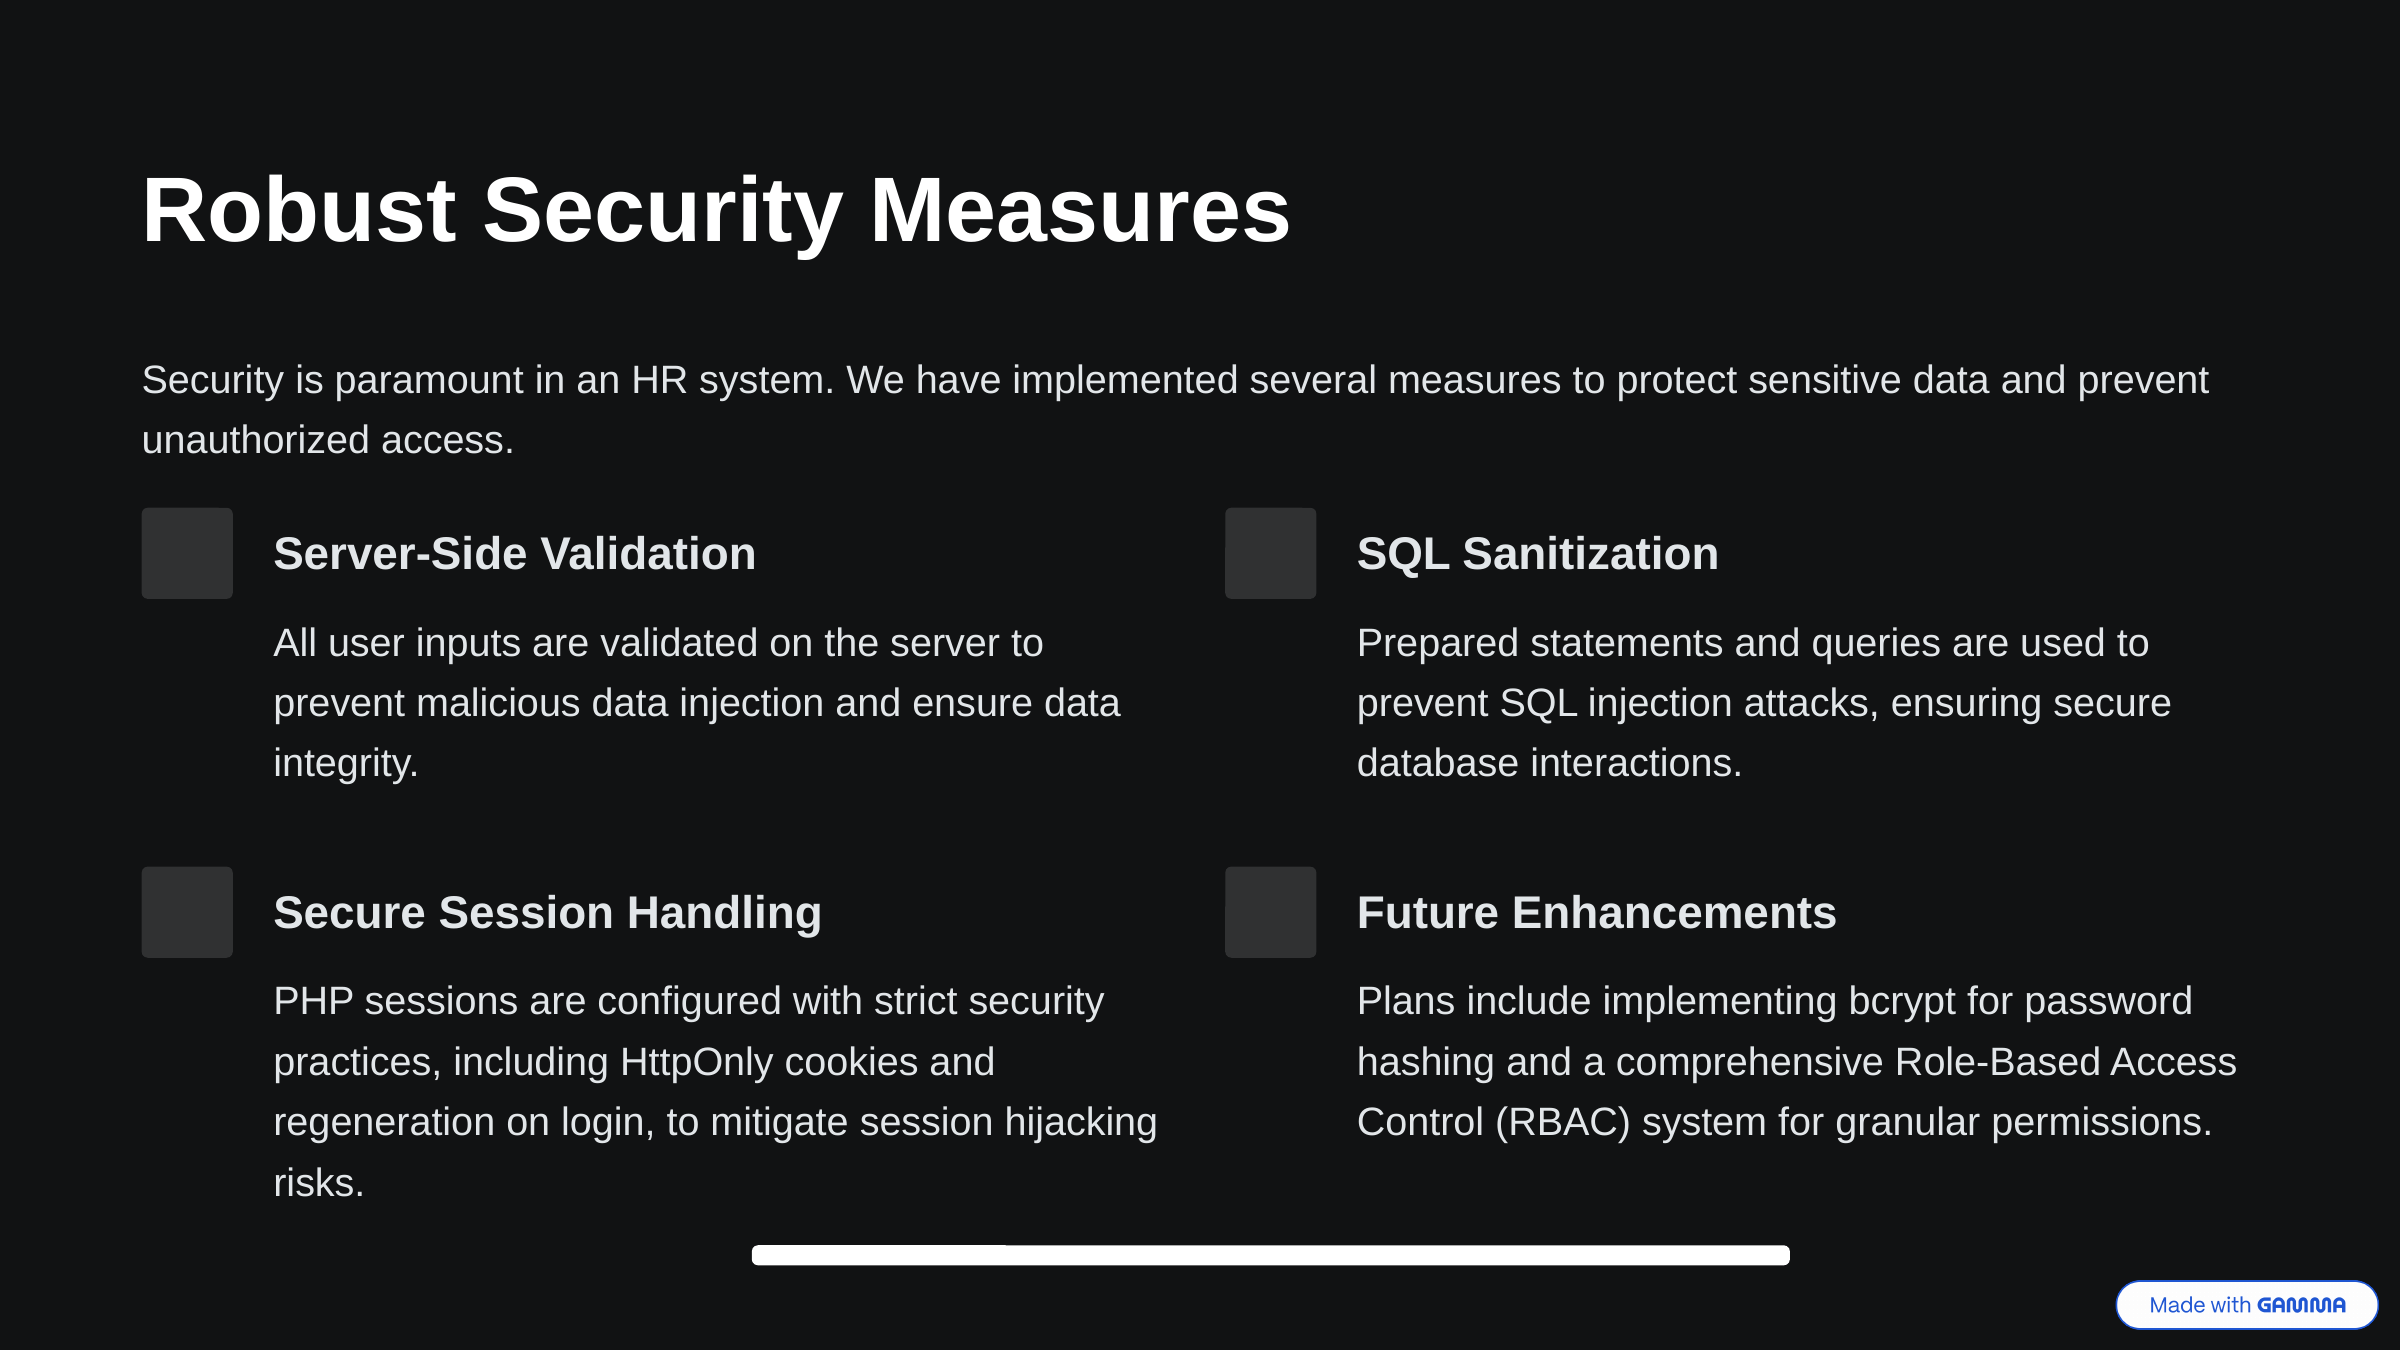

Robust Security Measures
Security is paramount in an HR system. We have implemented several measures to protect sensitive data and prevent unauthorized access.

Server-Side Validation
SQL Sanitization
All user inputs are validated on the server to prevent malicious data injection and ensure data integrity.
Prepared statements and queries are used to prevent SQL injection attacks, ensuring secure database interactions.

Secure Session Handling
Future Enhancements
PHP sessions are configured with strict security practices, including HttpOnly cookies and regeneration on login, to mitigate session hijacking risks.
Plans include implementing bcrypt for password hashing and a comprehensive Role-Based Access Control (RBAC) system for granular permissions.